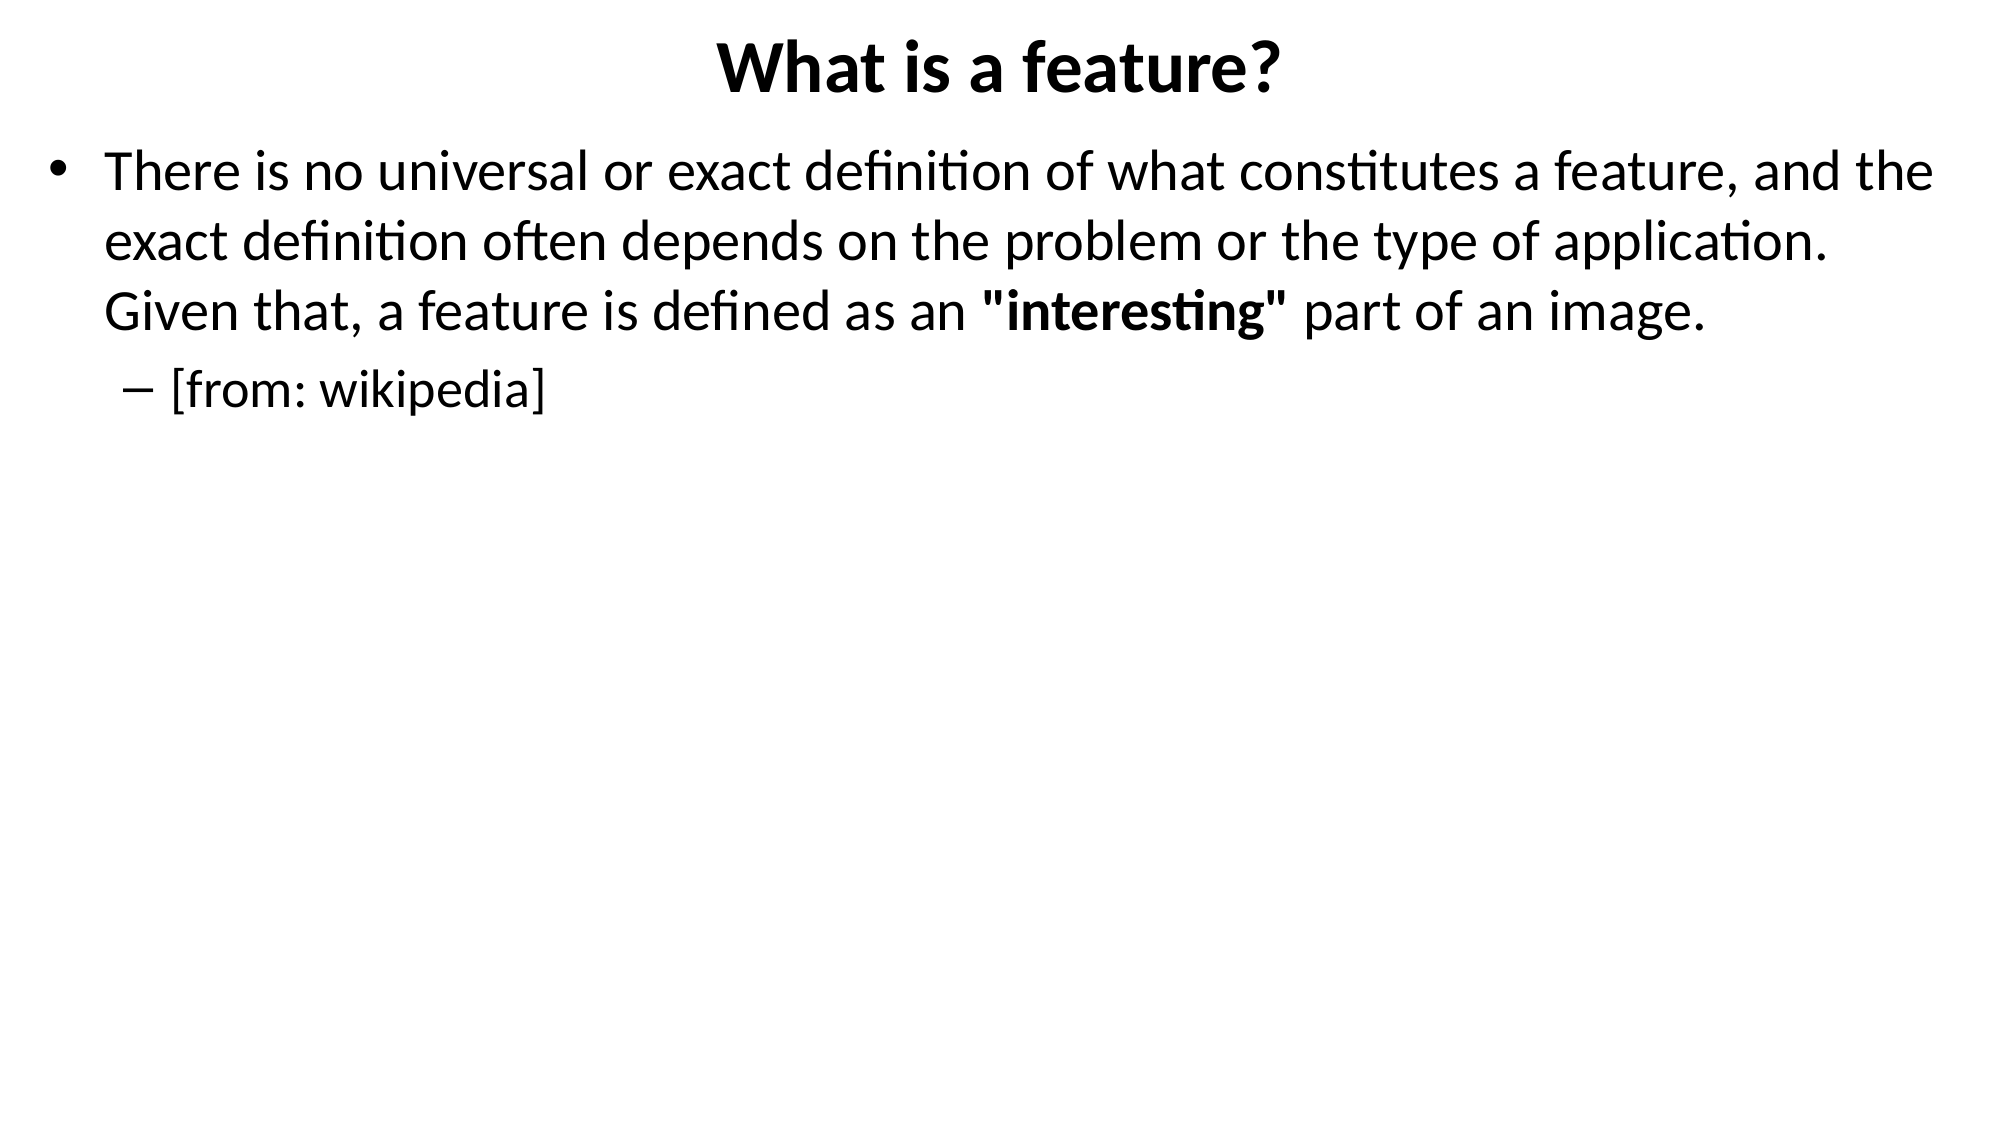

# What is a feature?
There is no universal or exact definition of what constitutes a feature, and the exact definition often depends on the problem or the type of application. Given that, a feature is defined as an "interesting" part of an image.
[from: wikipedia]